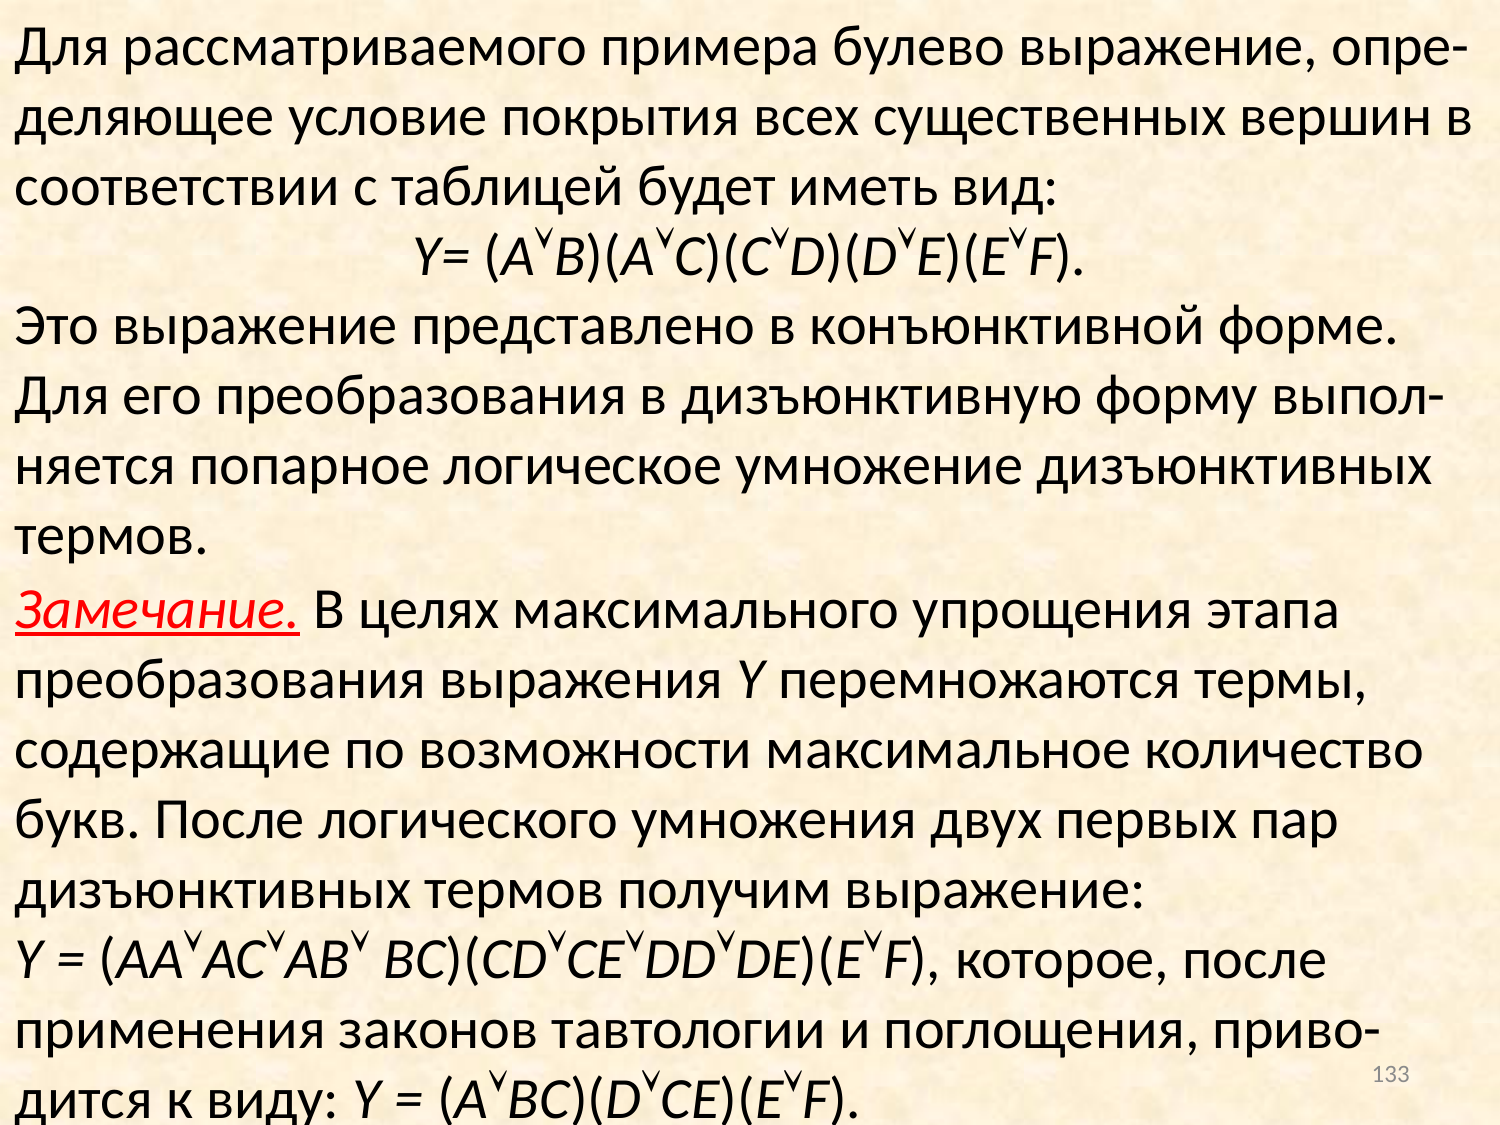

Для рассматриваемого примера булево выражение, опре-деляющее условие покрытия всех существенных вершин в соответствии с таблицей будет иметь вид:
Y= (A∨B)(A∨C)(C∨D)(D∨E)(E∨F).
Это выражение представлено в конъюнктивной форме. Для его преобразования в дизъюнктивную форму выпол-няется попарное логическое умножение дизъюнктивных термов.
Замечание. В целях максимального упрощения этапа преобразования выражения Y перемножаются термы, содержащие по возможности максимальное количество букв. После логического умножения двух первых пар дизъюнктивных термов получим выражение:
Y = (AA∨AC∨AB∨ BC)(CD∨CE∨DD∨DE)(E∨F), которое, после применения законов тавтологии и поглощения, приво-дится к виду: Y = (A∨BC)(D∨CE)(E∨F).
133